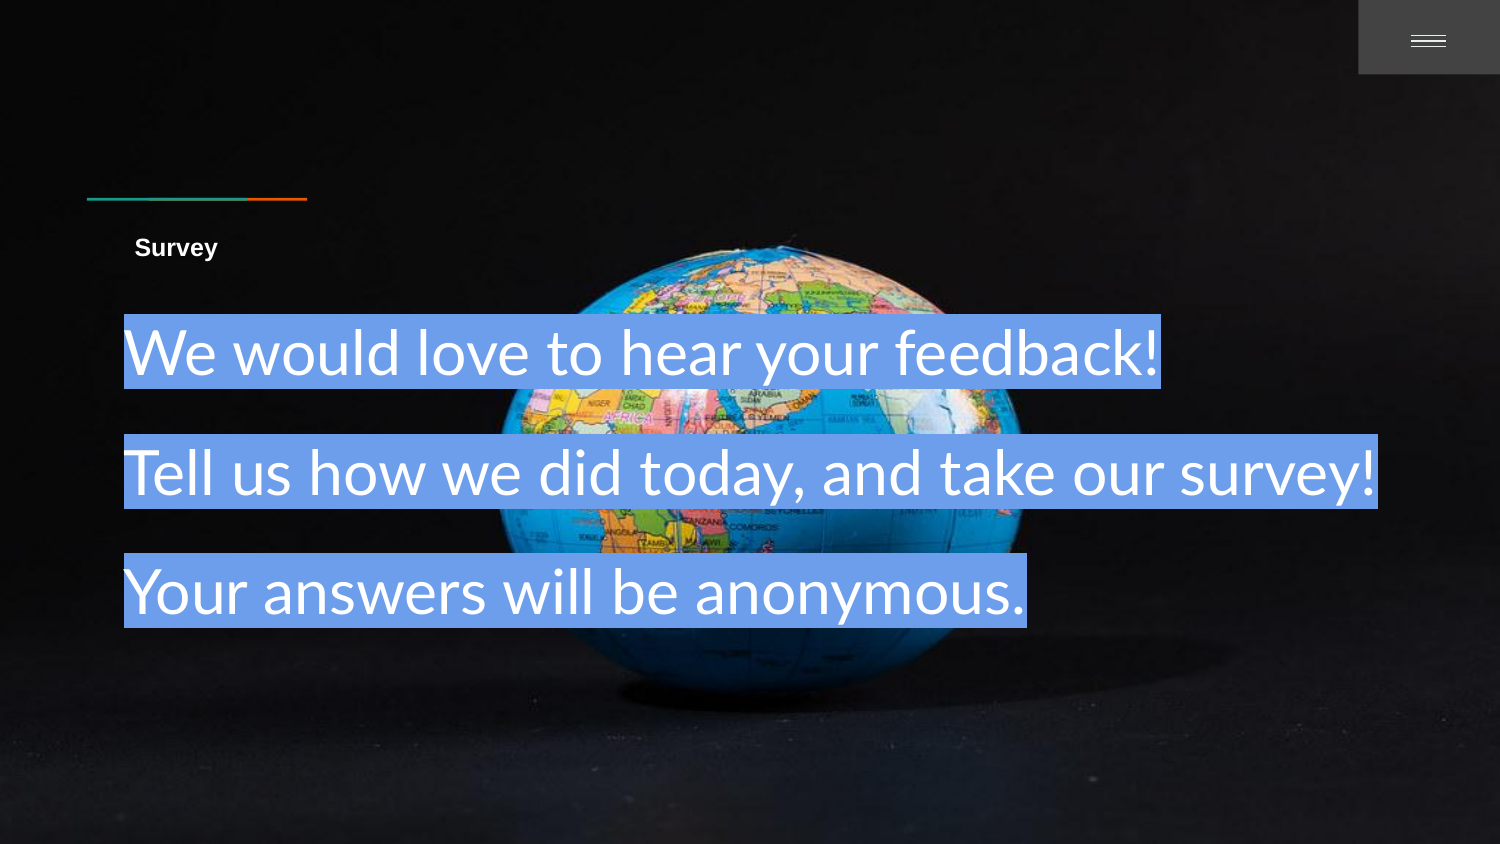

# Survey
We would love to hear your feedback!
Tell us how we did today, and take our survey!
Your answers will be anonymous.